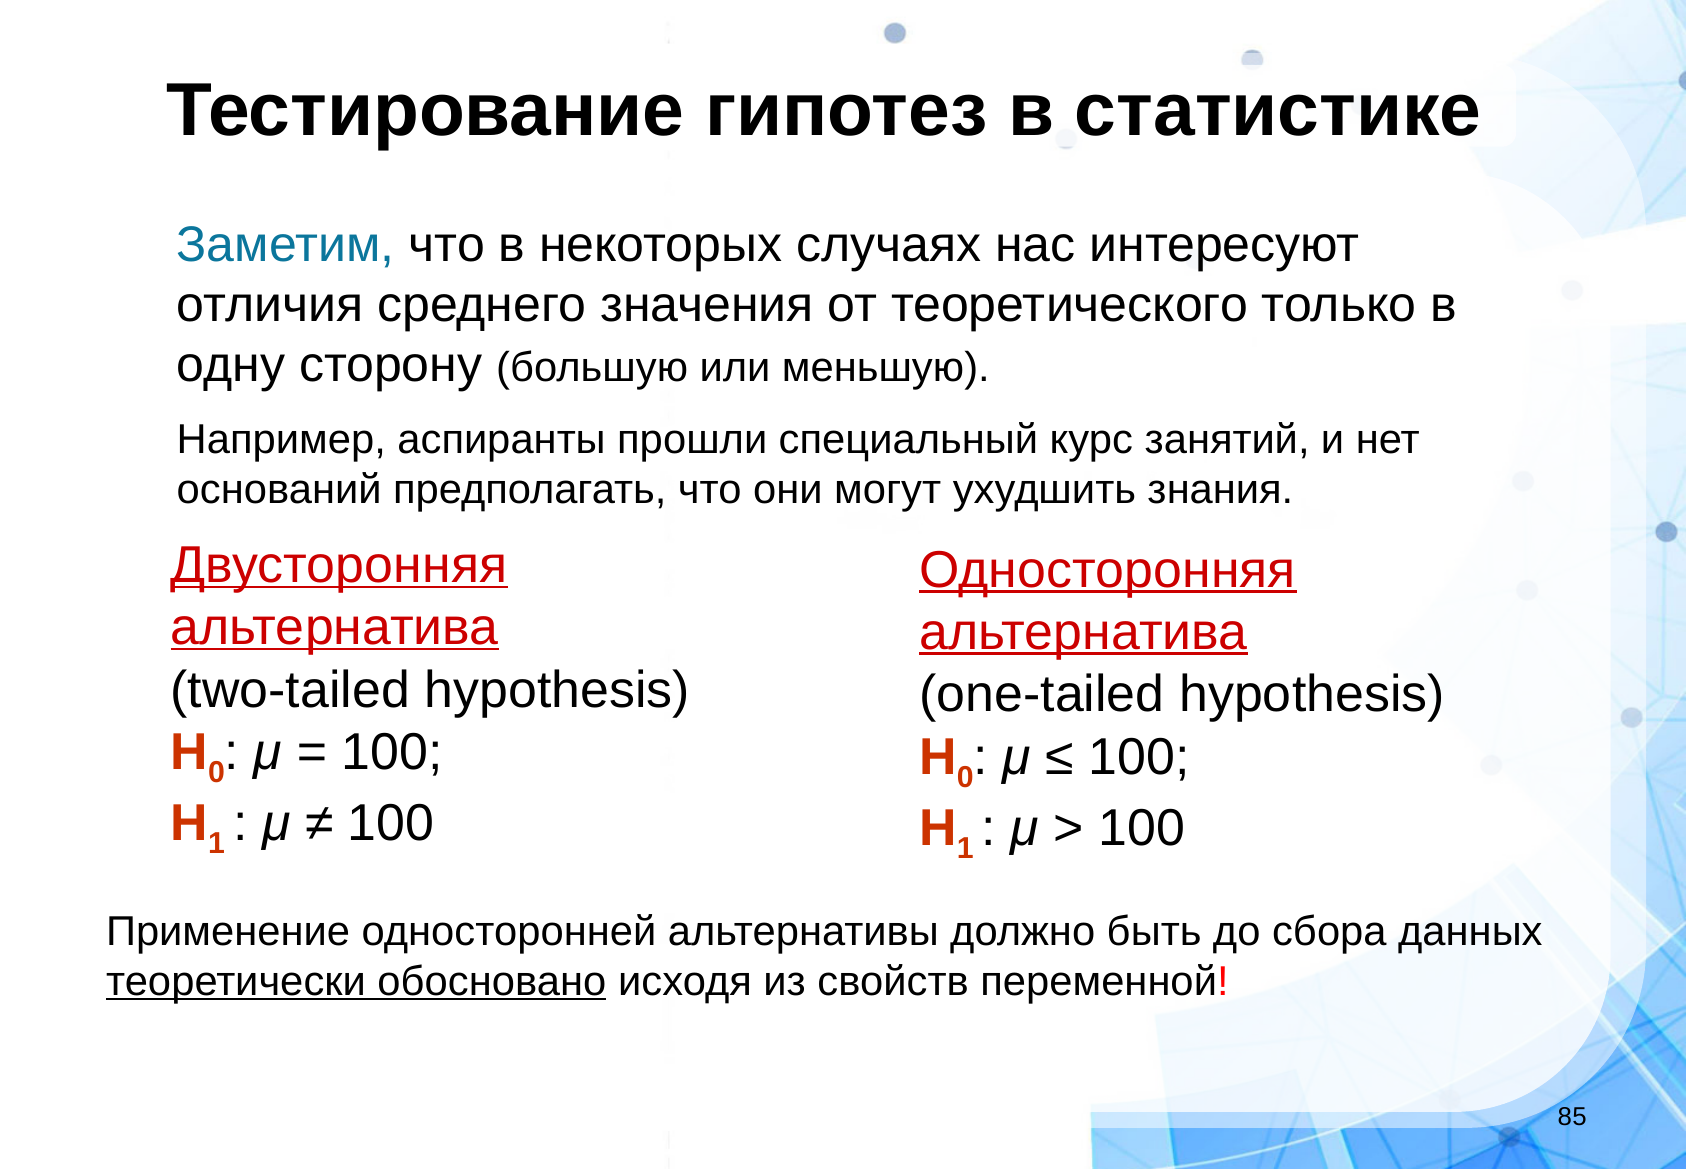

Тестирование гипотез в статистике

Заметим, что в некоторых случаях нас интересуют отличия среднего значения от теоретического только в одну сторону (большую или меньшую).
Например, аспиранты прошли специальный курс занятий, и нет оснований предполагать, что они могут ухудшить знания.
Двусторонняя альтернатива
(two-tailed hypothesis)
H0: μ = 100;
H1 : μ ≠ 100
Односторонняя альтернатива
(one-tailed hypothesis)
H0: μ ≤ 100;
H1 : μ > 100
Применение односторонней альтернативы должно быть до сбора данных теоретически обосновано исходя из свойств переменной!
85